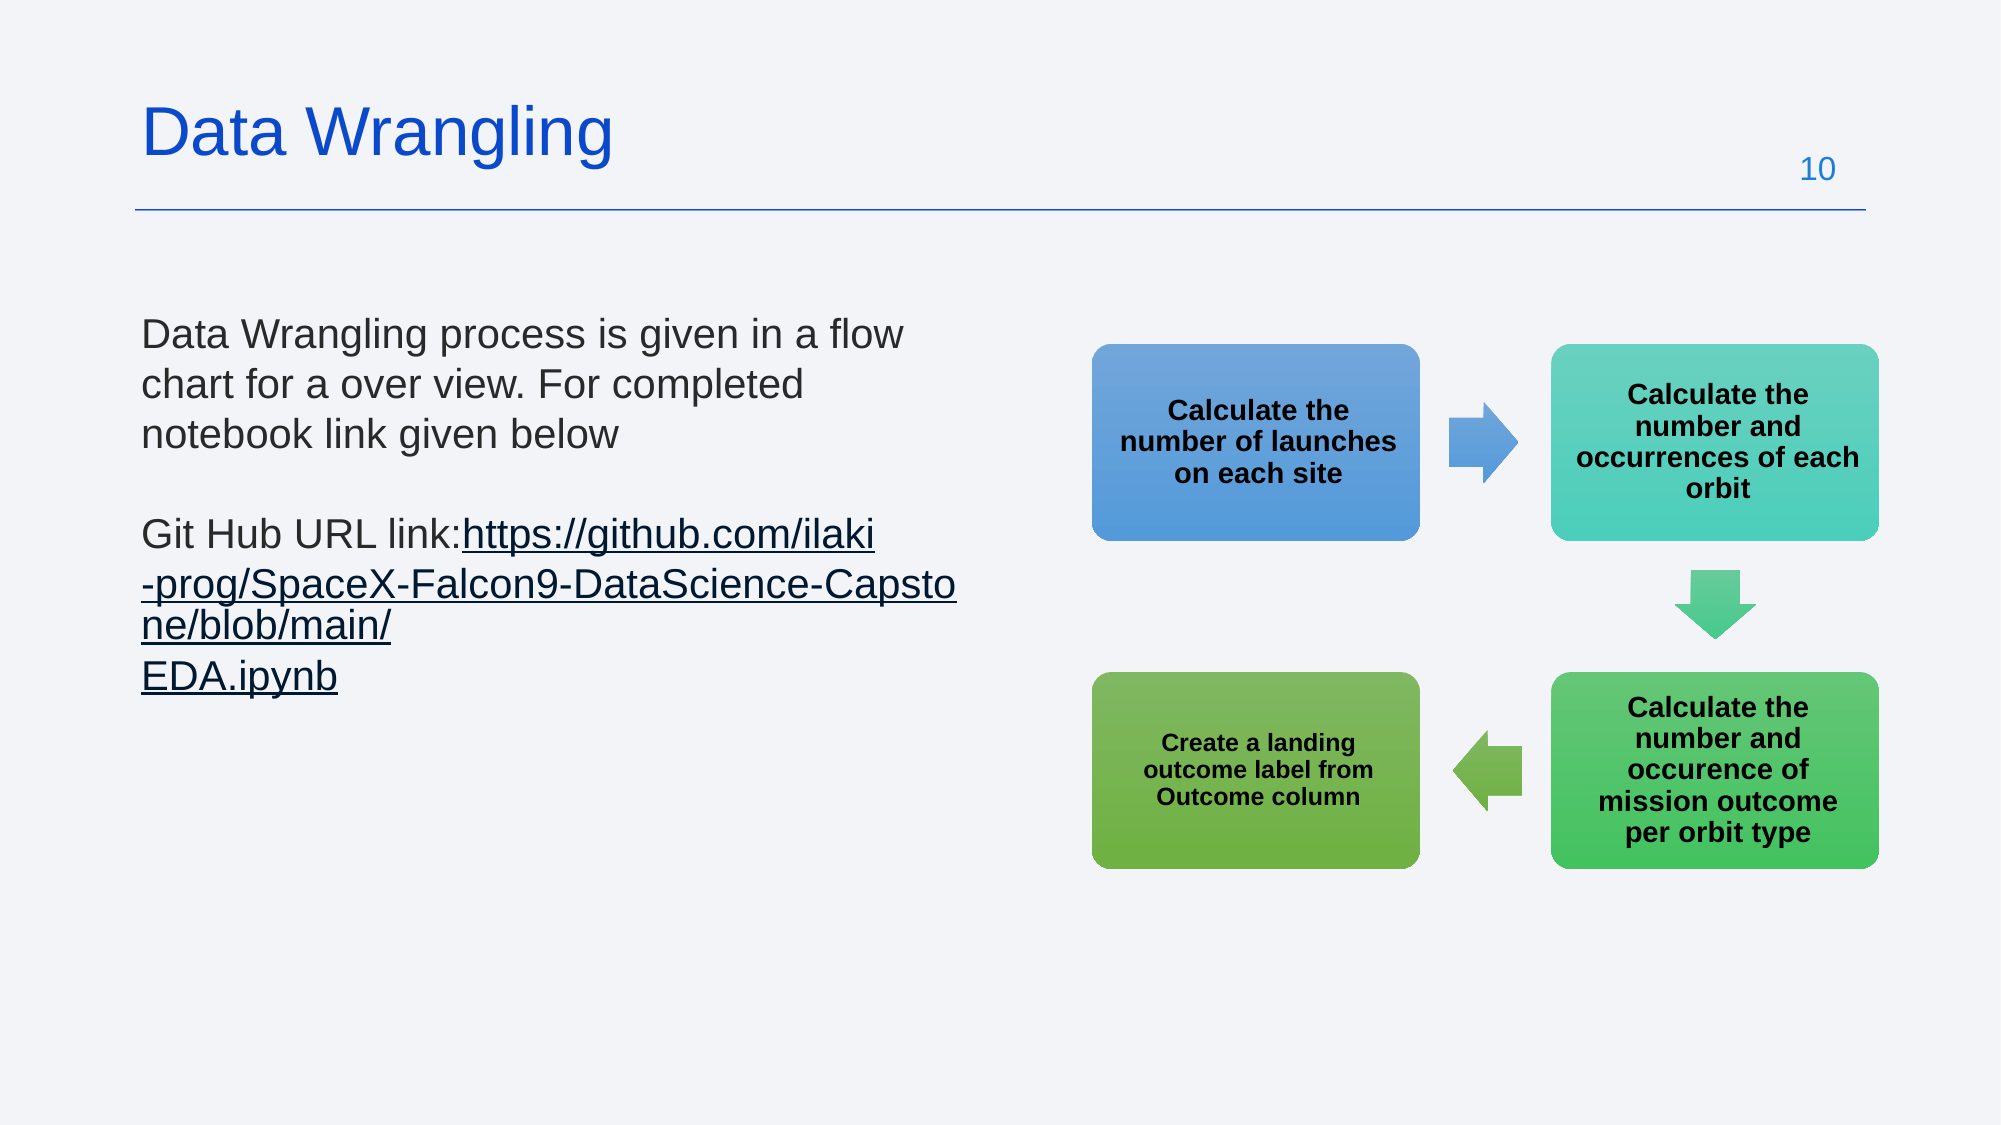

Data Wrangling
10
Calculate the number of launches on each site

Calculate the number and occurrences of each orbit

Calculate the number and occurence of mission outcome per orbit type

Create a landing outcome label from Outcome column

Data Wrangling process is given in a flow chart for a over view. For completed notebook link given below

Git Hub URL link:https://github.com/ilaki-prog/SpaceX-Falcon9-DataScience-Capstone/blob/main/EDA.ipynb